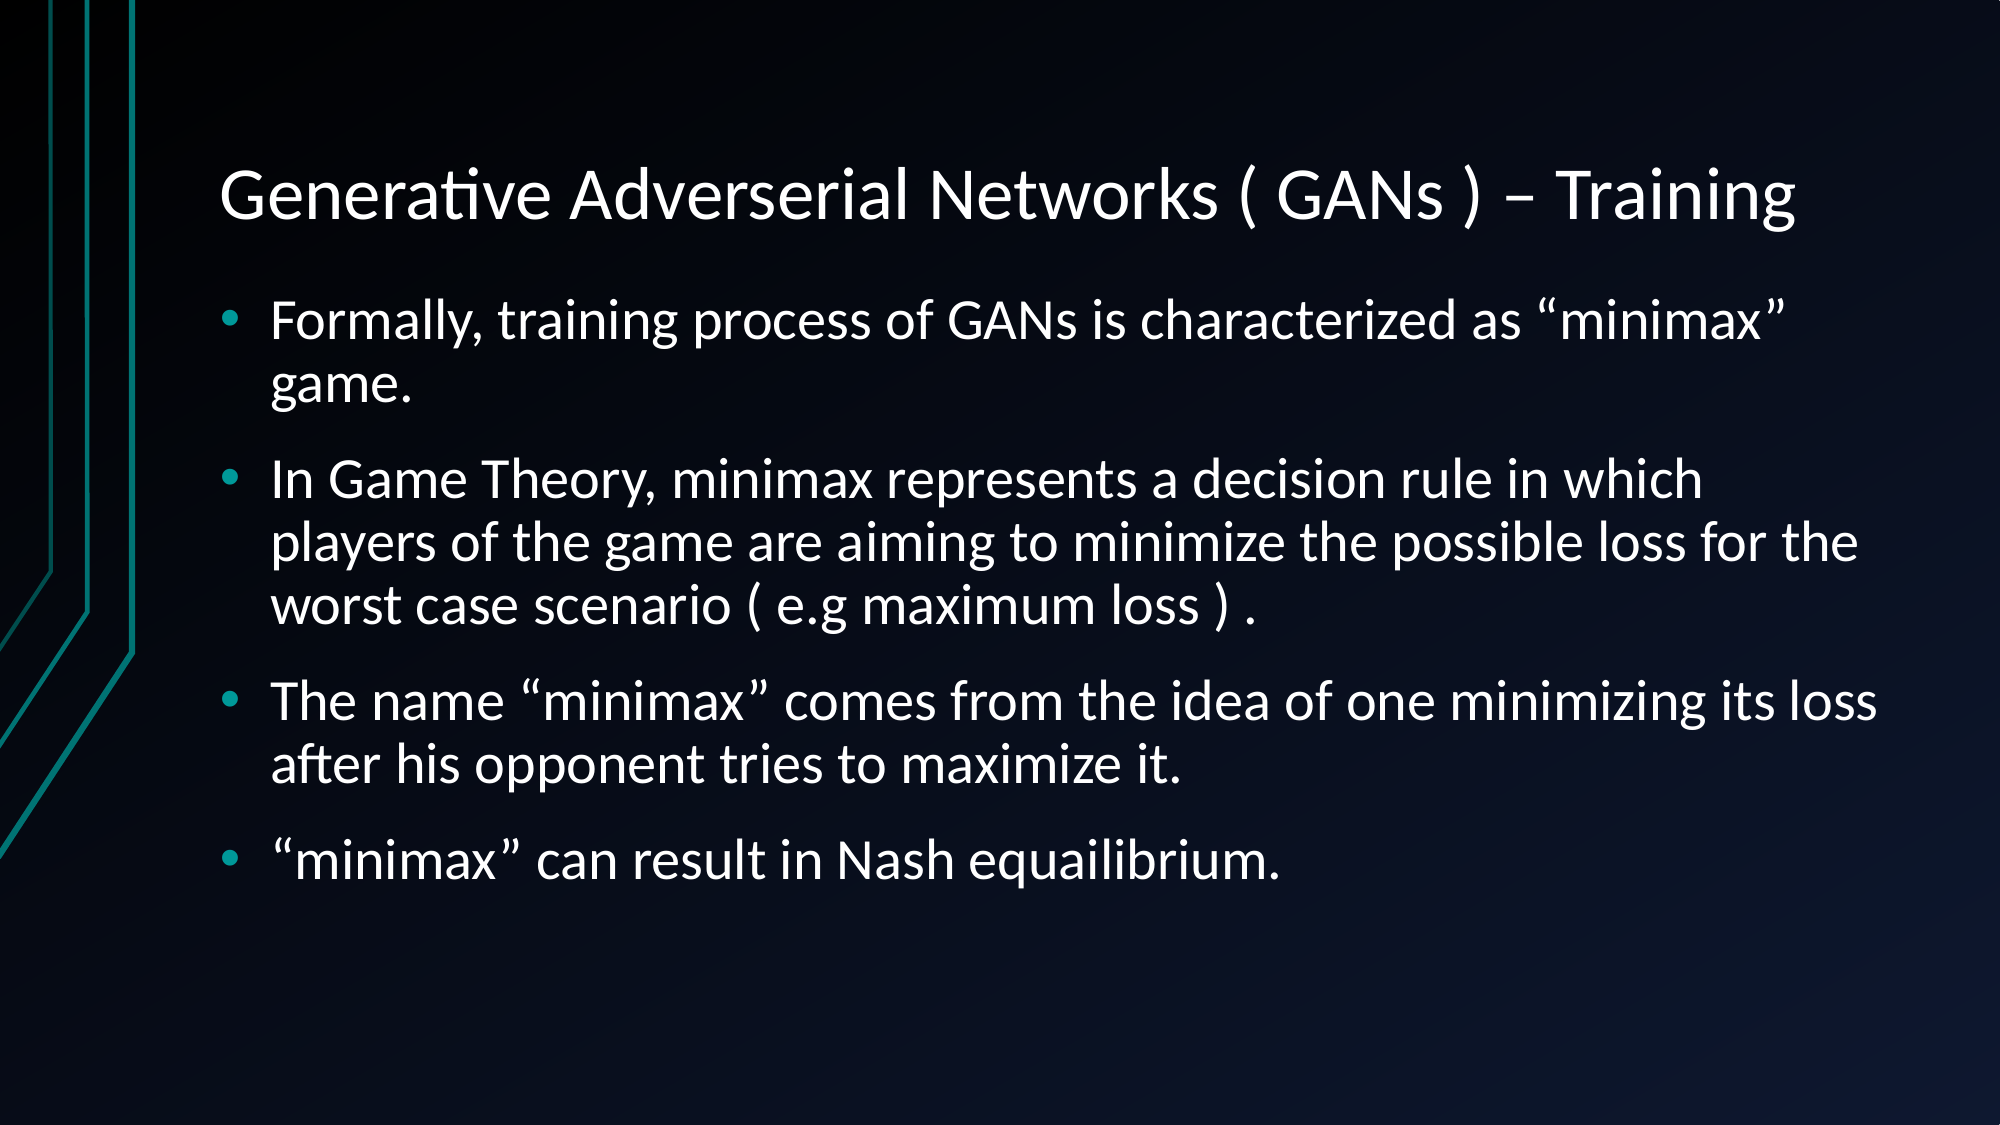

# Generative Adverserial Networks ( GANs ) – Training
Formally, training process of GANs is characterized as “minimax” game.
In Game Theory, minimax represents a decision rule in which players of the game are aiming to minimize the possible loss for the worst case scenario ( e.g maximum loss ) .
The name “minimax” comes from the idea of one minimizing its loss after his opponent tries to maximize it.
“minimax” can result in Nash equailibrium.